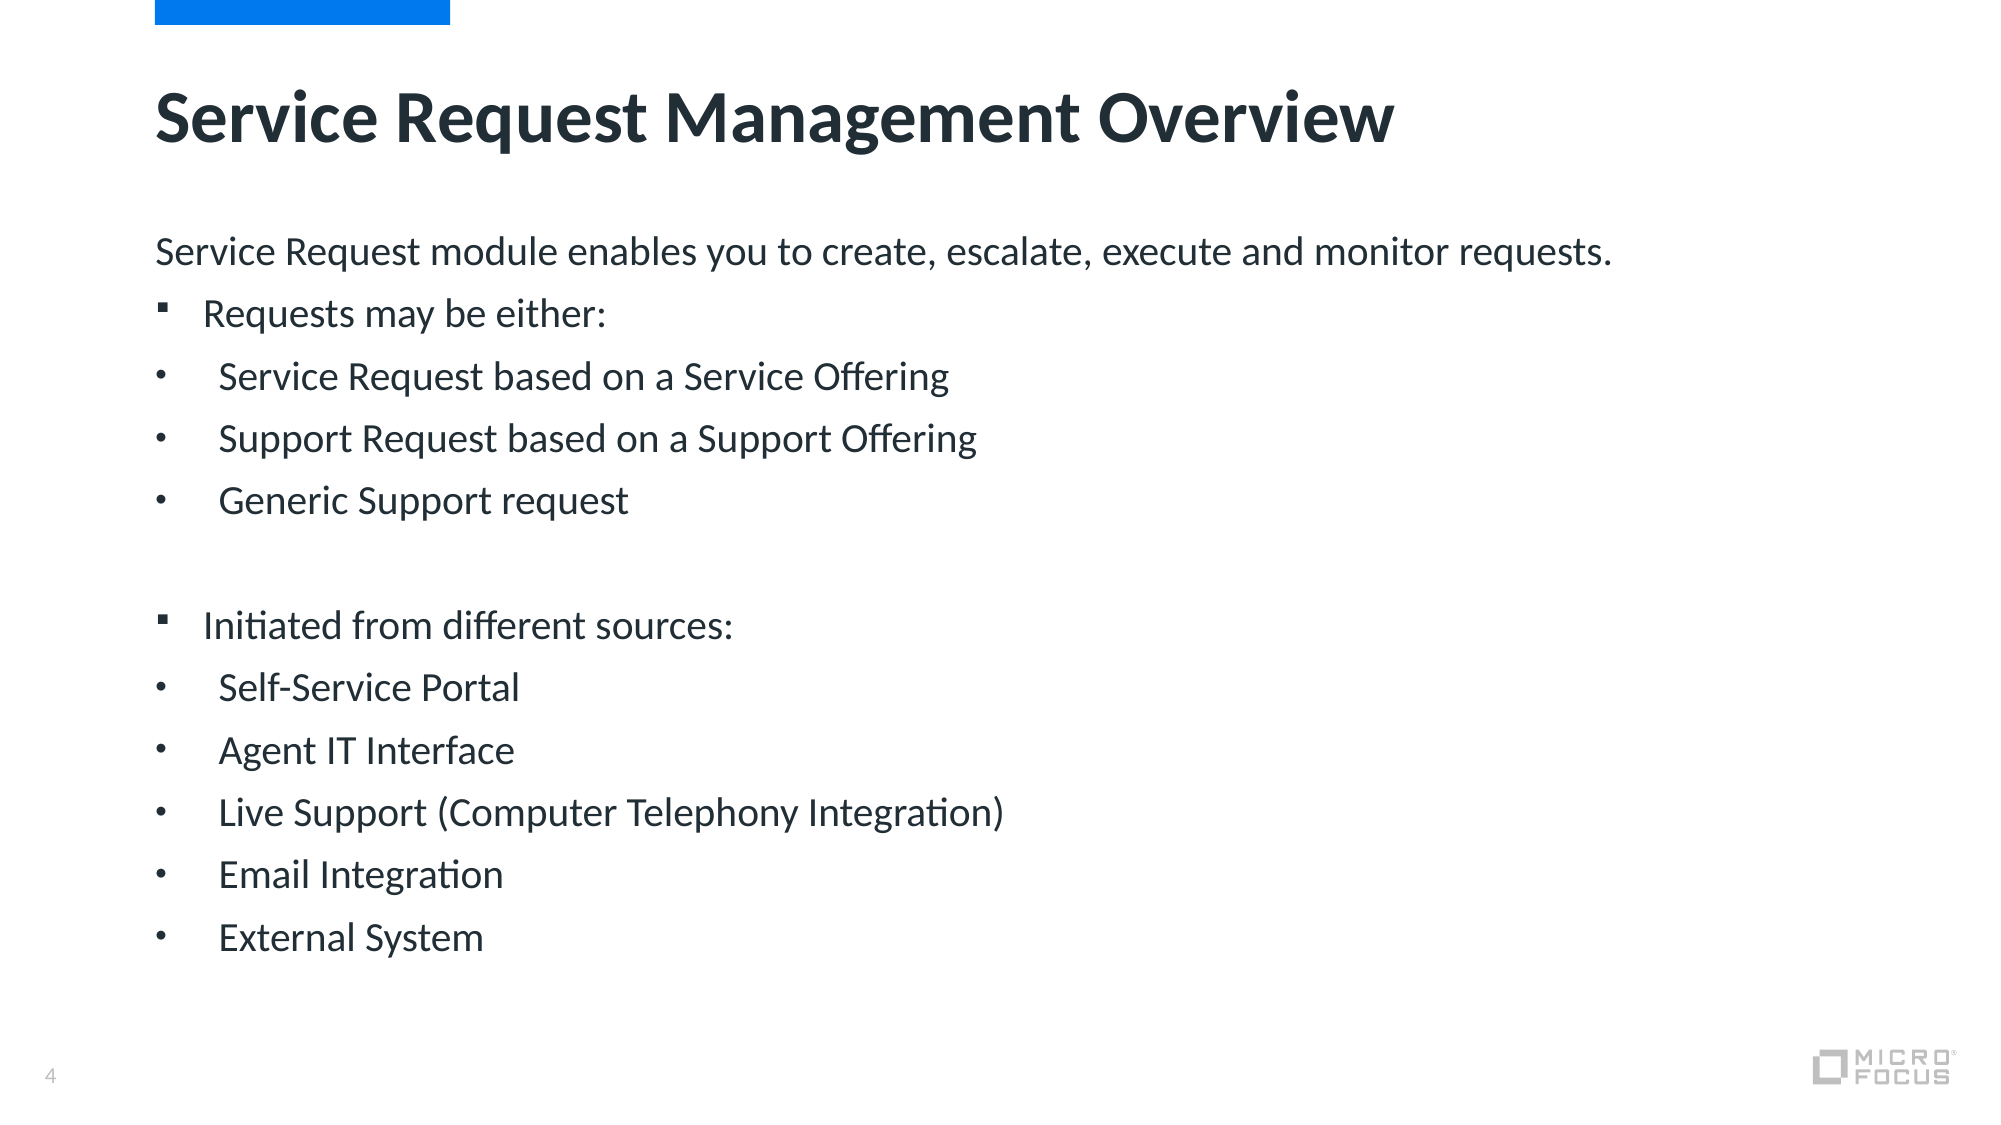

# Service Request Management Overview
Service Request module enables you to create, escalate, execute and monitor requests.
Requests may be either:
Service Request based on a Service Offering
Support Request based on a Support Offering
Generic Support request

Initiated from different sources:
Self-Service Portal
Agent IT Interface
Live Support (Computer Telephony Integration)
Email Integration
External System
4